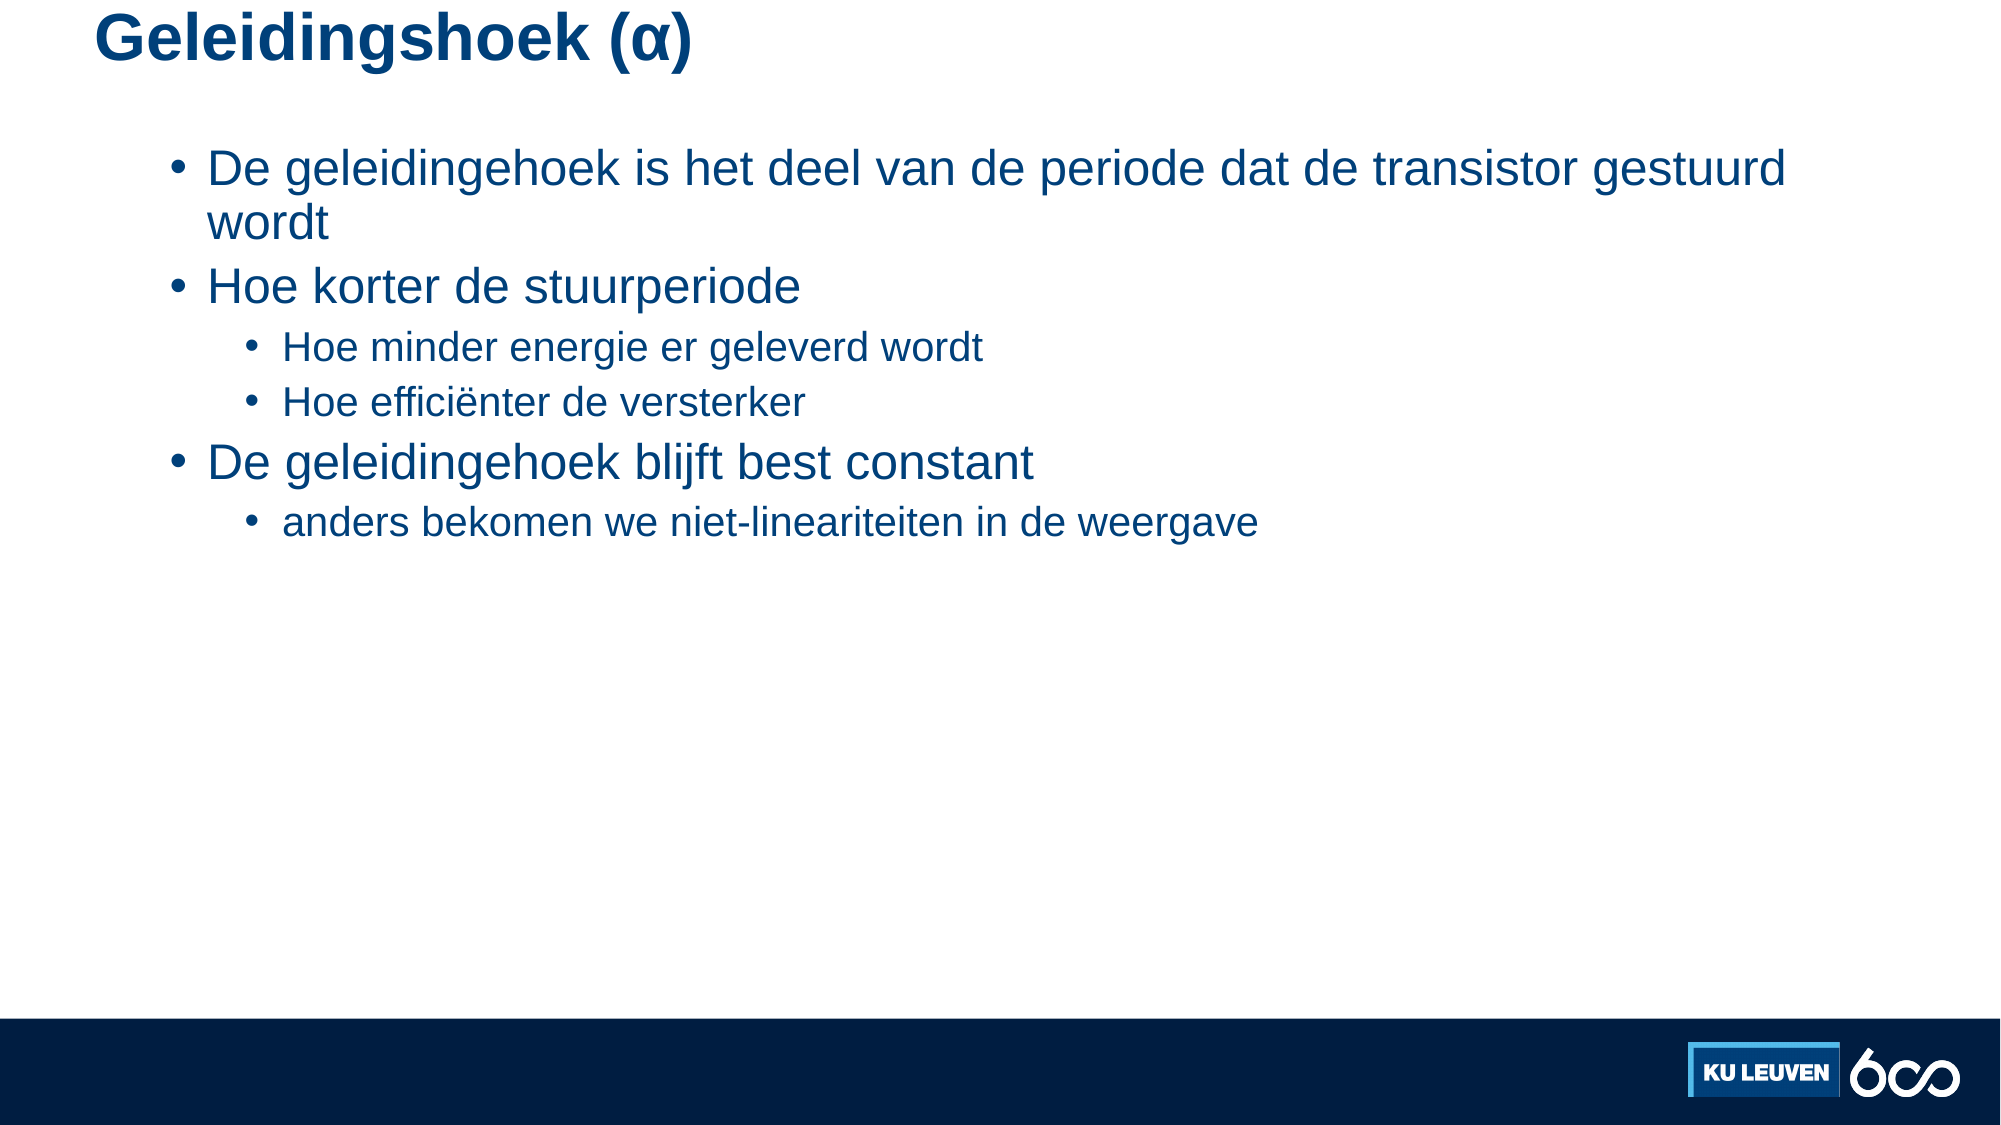

# Geleidingshoek (α)
De geleidingehoek is het deel van de periode dat de transistor gestuurd wordt
Hoe korter de stuurperiode
Hoe minder energie er geleverd wordt
Hoe efficiënter de versterker
De geleidingehoek blijft best constant
anders bekomen we niet-lineariteiten in de weergave